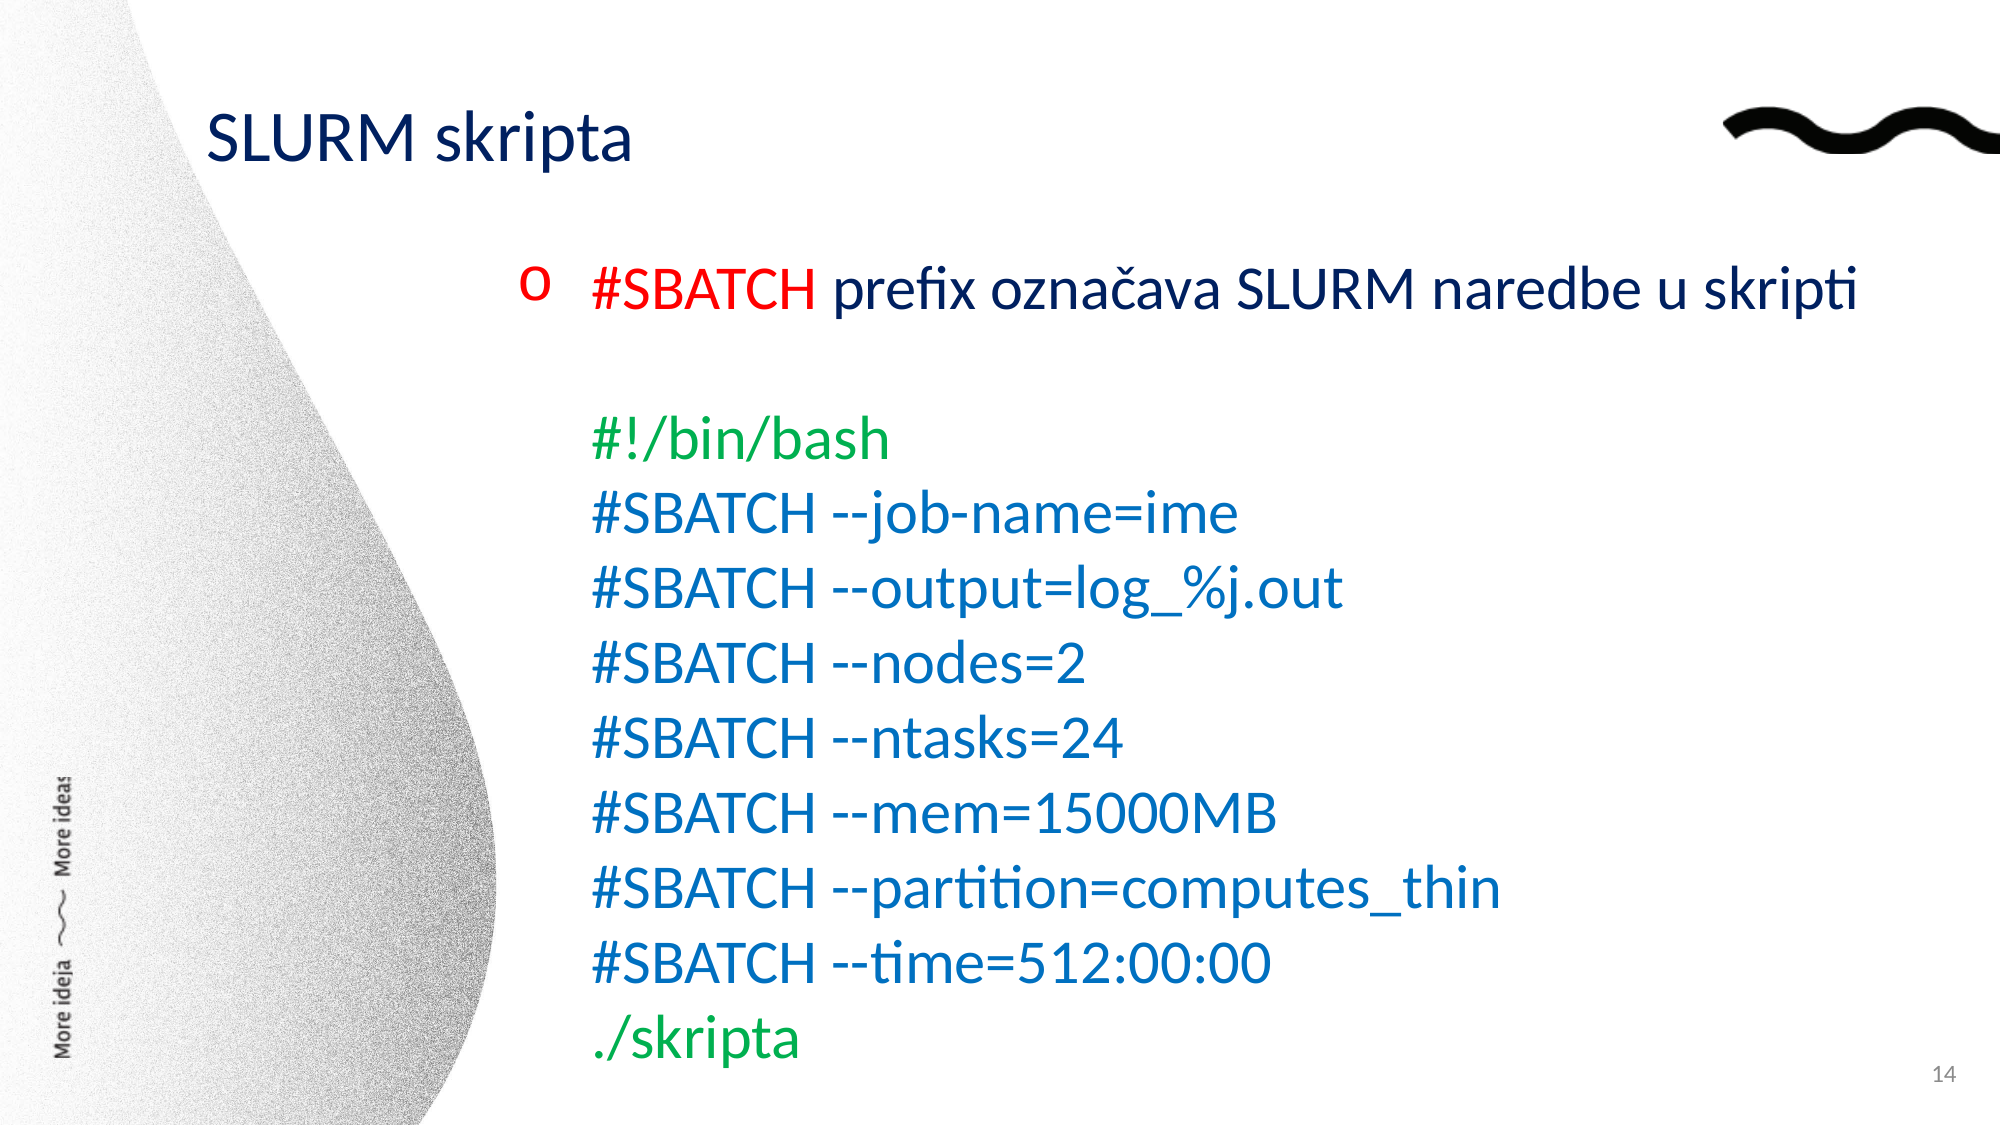

SLURM skripta
#SBATCH prefix označava SLURM naredbe u skripti

#!/bin/bash
#SBATCH --job-name=ime
#SBATCH --output=log_%j.out
#SBATCH --nodes=2
#SBATCH --ntasks=24
#SBATCH --mem=15000MB
#SBATCH --partition=computes_thin
#SBATCH --time=512:00:00
./skripta

14